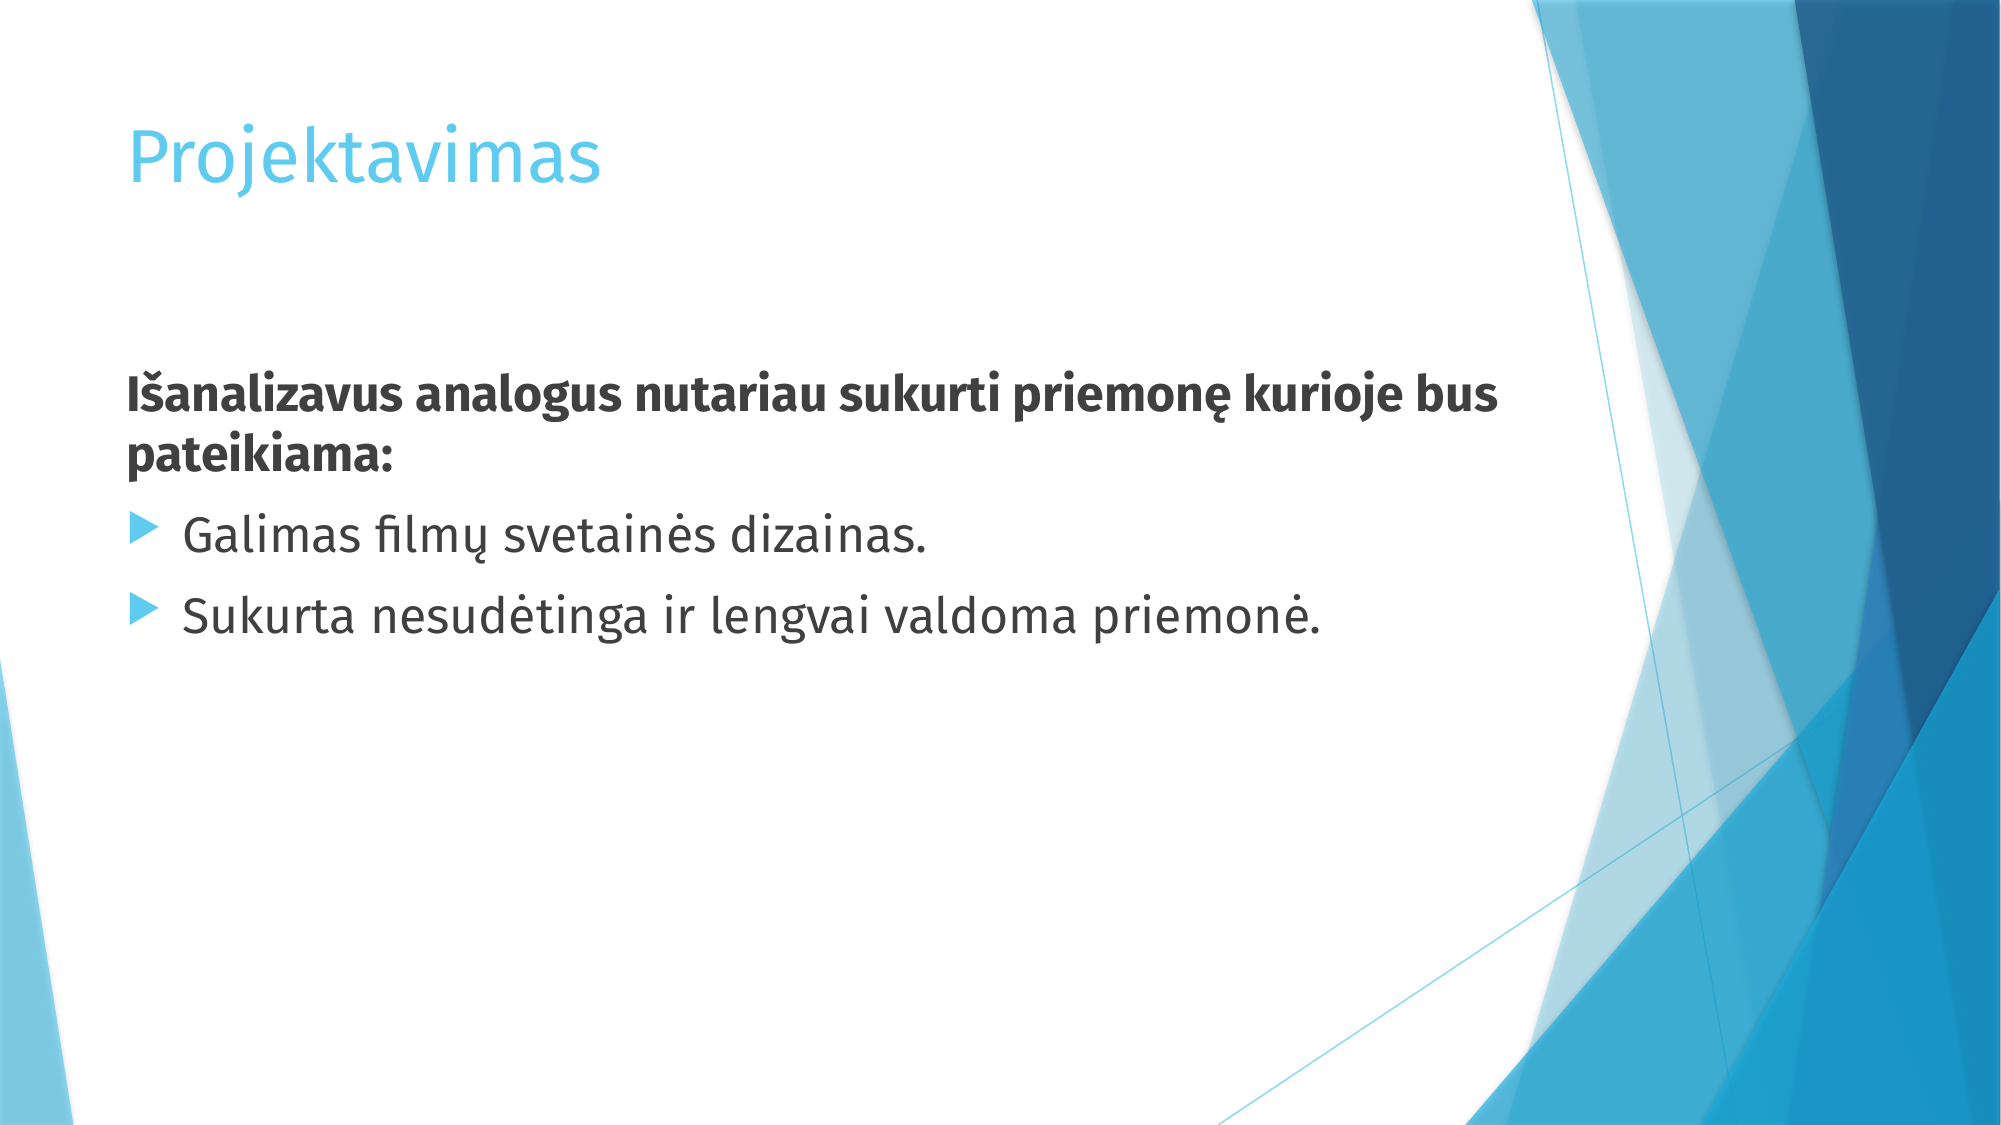

# Projektavimas
Išanalizavus analogus nutariau sukurti priemonę kurioje bus pateikiama:
Galimas filmų svetainės dizainas.
Sukurta nesudėtinga ir lengvai valdoma priemonė.